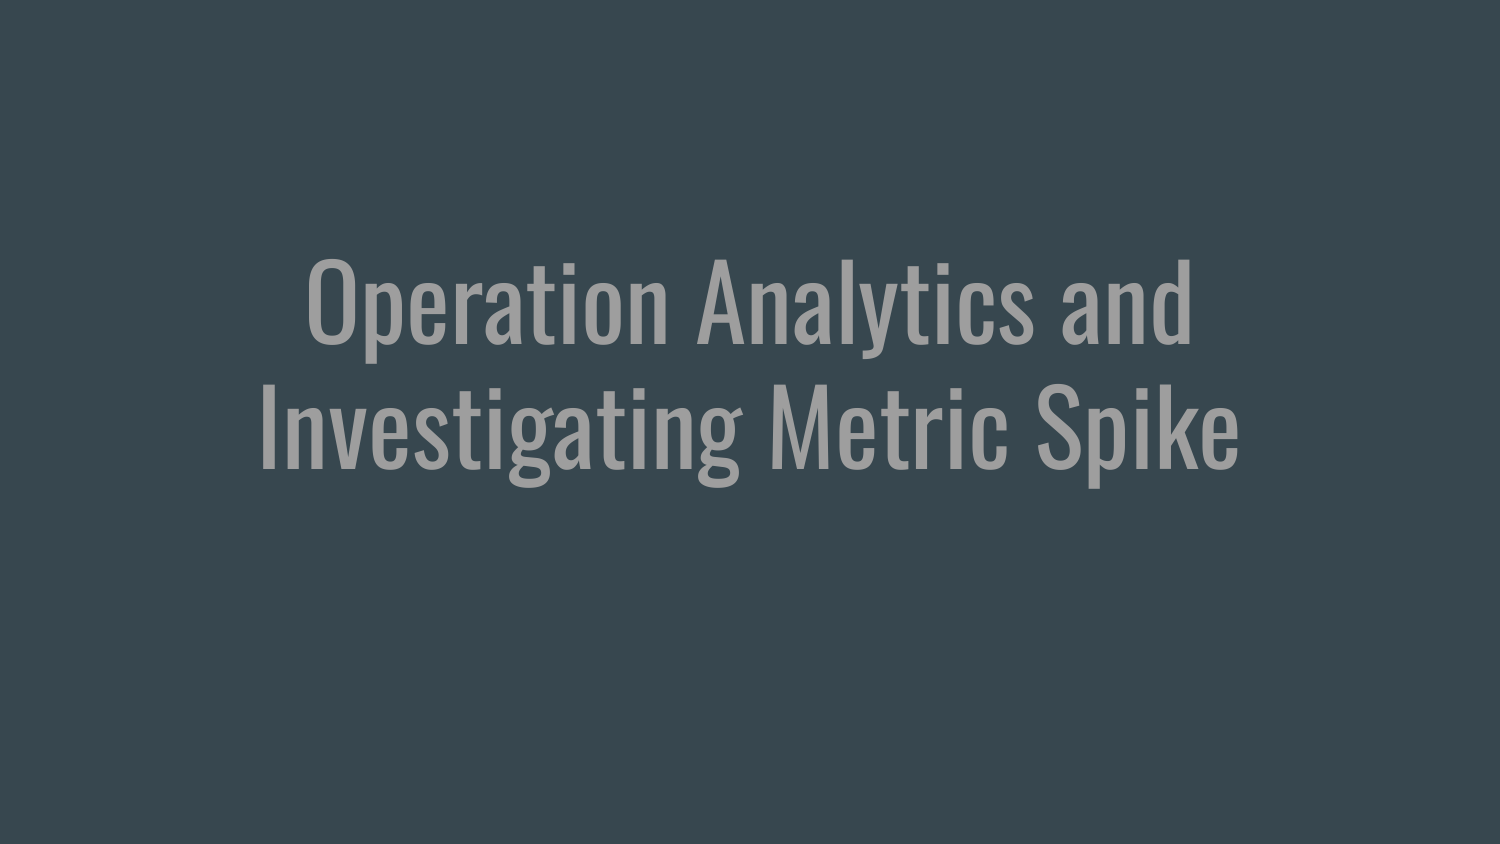

# Operation Analytics and Investigating Metric Spike